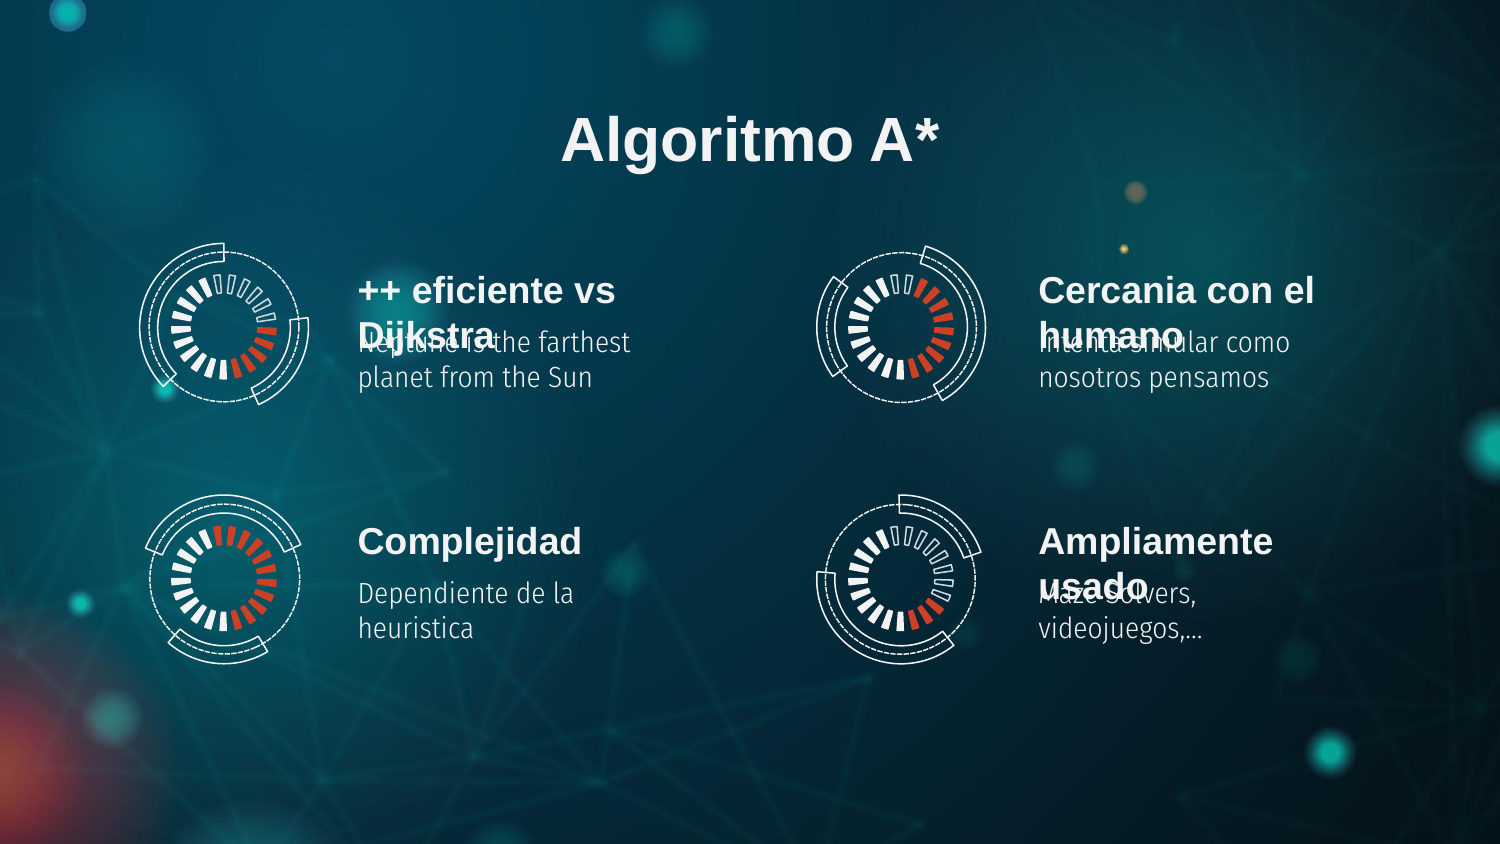

# Algoritmo A*

++ eficiente vs Dijkstra
Cercania con el humano

Neptune is the farthest planet from the Sun
Intenta simular como nosotros pensamos

Complejidad
Ampliamente usado

Dependiente de la heuristica
Maze Solvers, videojuegos,…